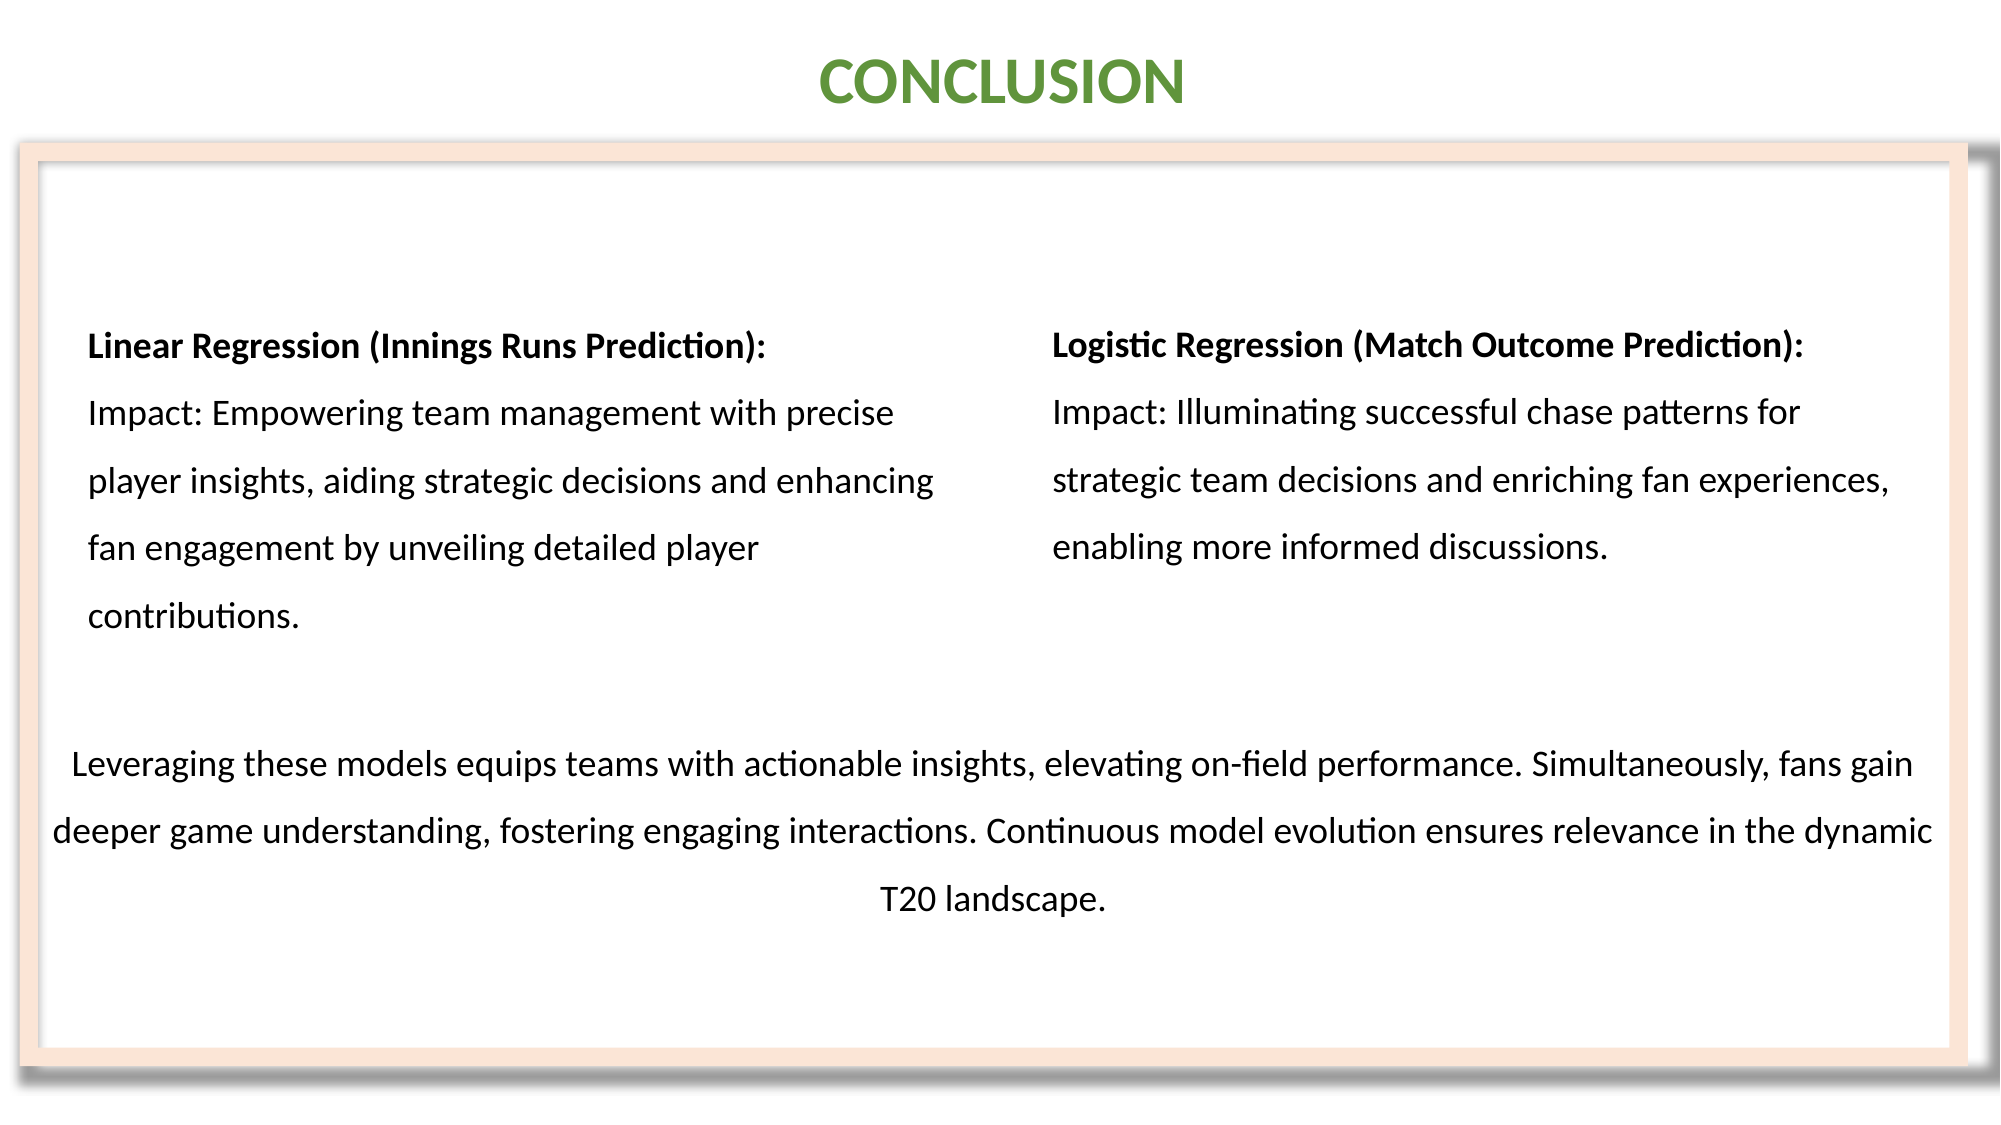

CONCLUSION

Logistic Regression (Match Outcome Prediction):
Impact: Illuminating successful chase patterns for strategic team decisions and enriching fan experiences, enabling more informed discussions.
Linear Regression (Innings Runs Prediction):
Impact: Empowering team management with precise player insights, aiding strategic decisions and enhancing fan engagement by unveiling detailed player contributions.
Leveraging these models equips teams with actionable insights, elevating on-field performance. Simultaneously, fans gain deeper game understanding, fostering engaging interactions. Continuous model evolution ensures relevance in the dynamic T20 landscape.